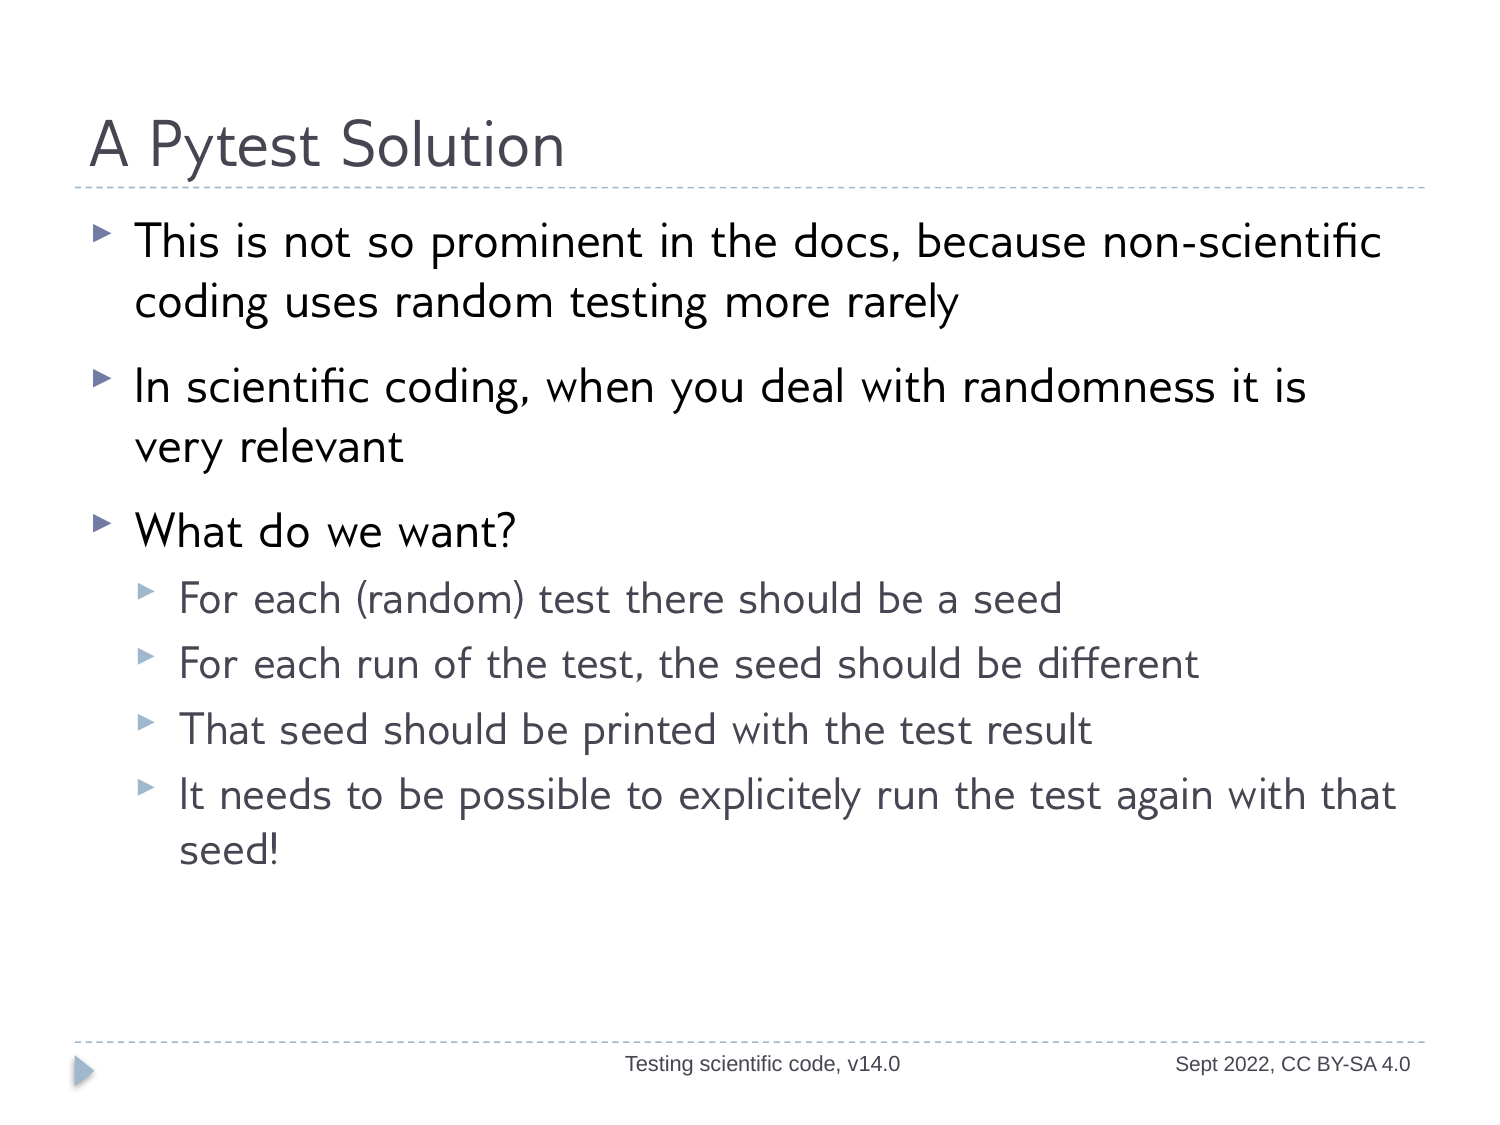

# A Pytest Solution
This is not so prominent in the docs, because non-scientific coding uses random testing more rarely
In scientific coding, when you deal with randomness it is very relevant
What do we want?
For each (random) test there should be a seed
For each run of the test, the seed should be different
That seed should be printed with the test result
It needs to be possible to explicitely run the test again with that seed!
Testing scientific code, v14.0
Sept 2022, CC BY-SA 4.0